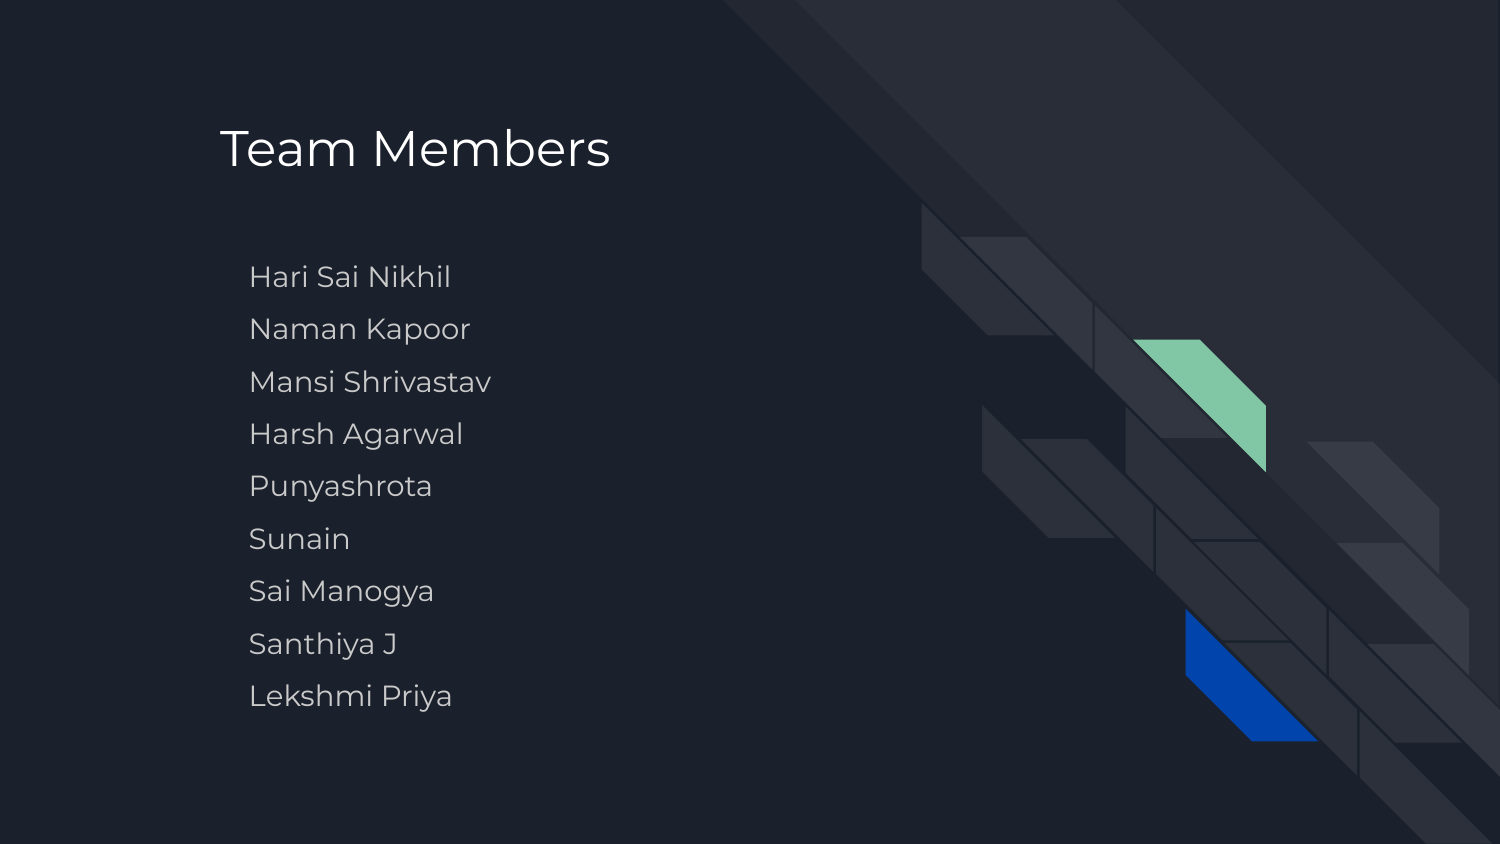

# Team Members
Hari Sai Nikhil
Naman Kapoor
Mansi Shrivastav
Harsh Agarwal
Punyashrota
Sunain
Sai Manogya
Santhiya J
Lekshmi Priya